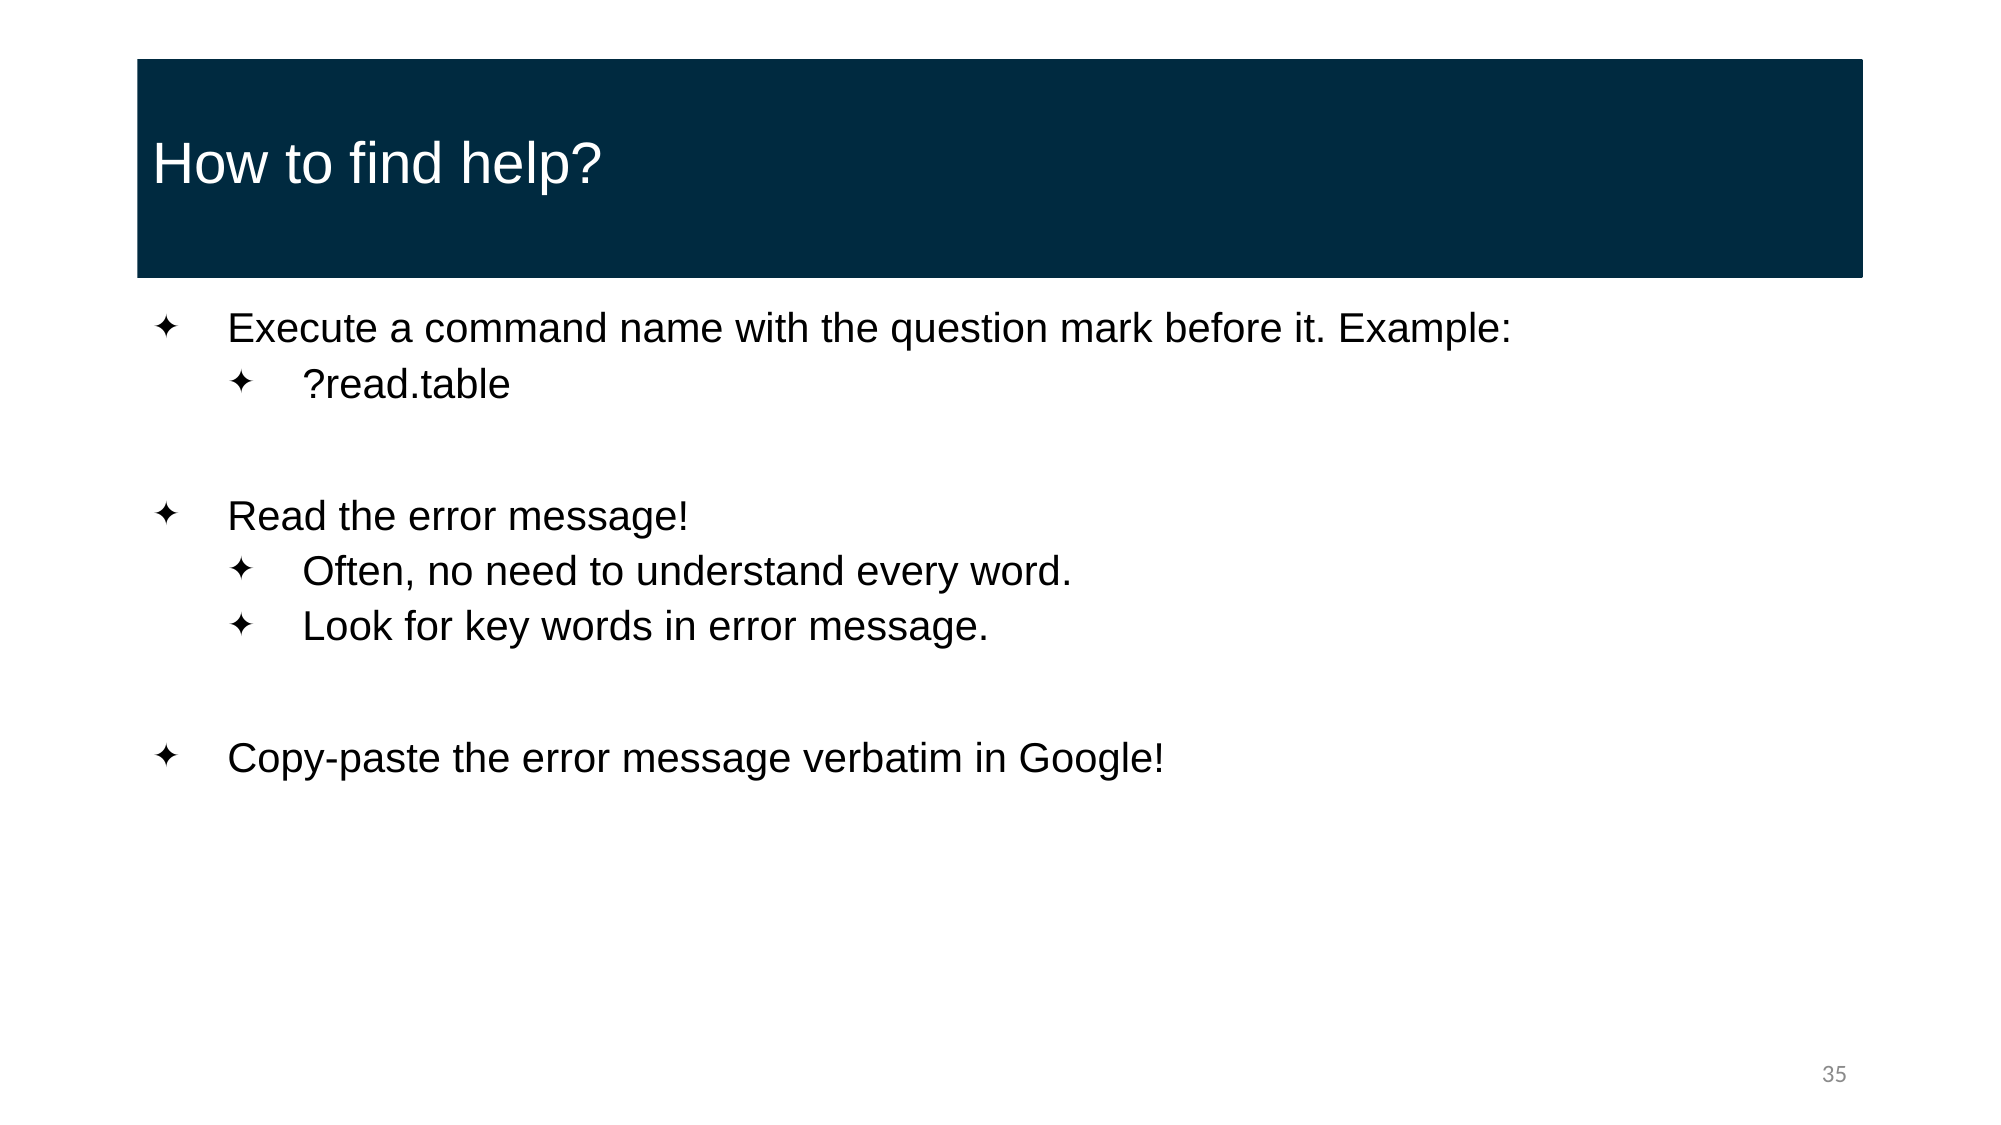

# How to find help?
Execute a command name with the question mark before it. Example:
?read.table

Read the error message!
Often, no need to understand every word.
Look for key words in error message.

Copy-paste the error message verbatim in Google!
35